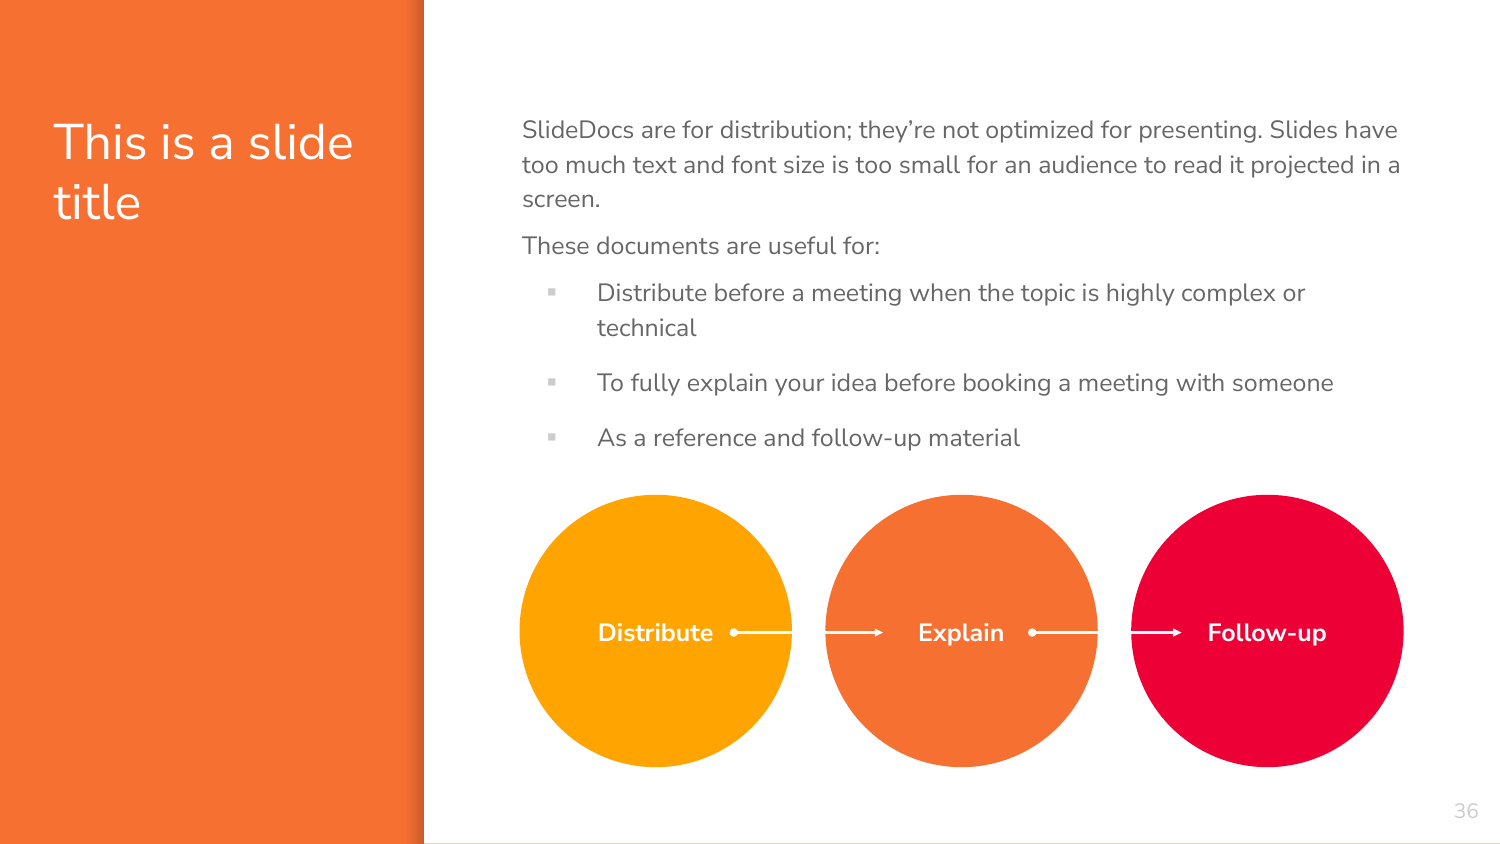

# This is a slide title
SlideDocs are for distribution; they’re not optimized for presenting. Slides have too much text and font size is too small for an audience to read it projected in a screen.
These documents are useful for:
Distribute before a meeting when the topic is highly complex or technical
To fully explain your idea before booking a meeting with someone
As a reference and follow-up material
Distribute
Explain
Follow-up
36